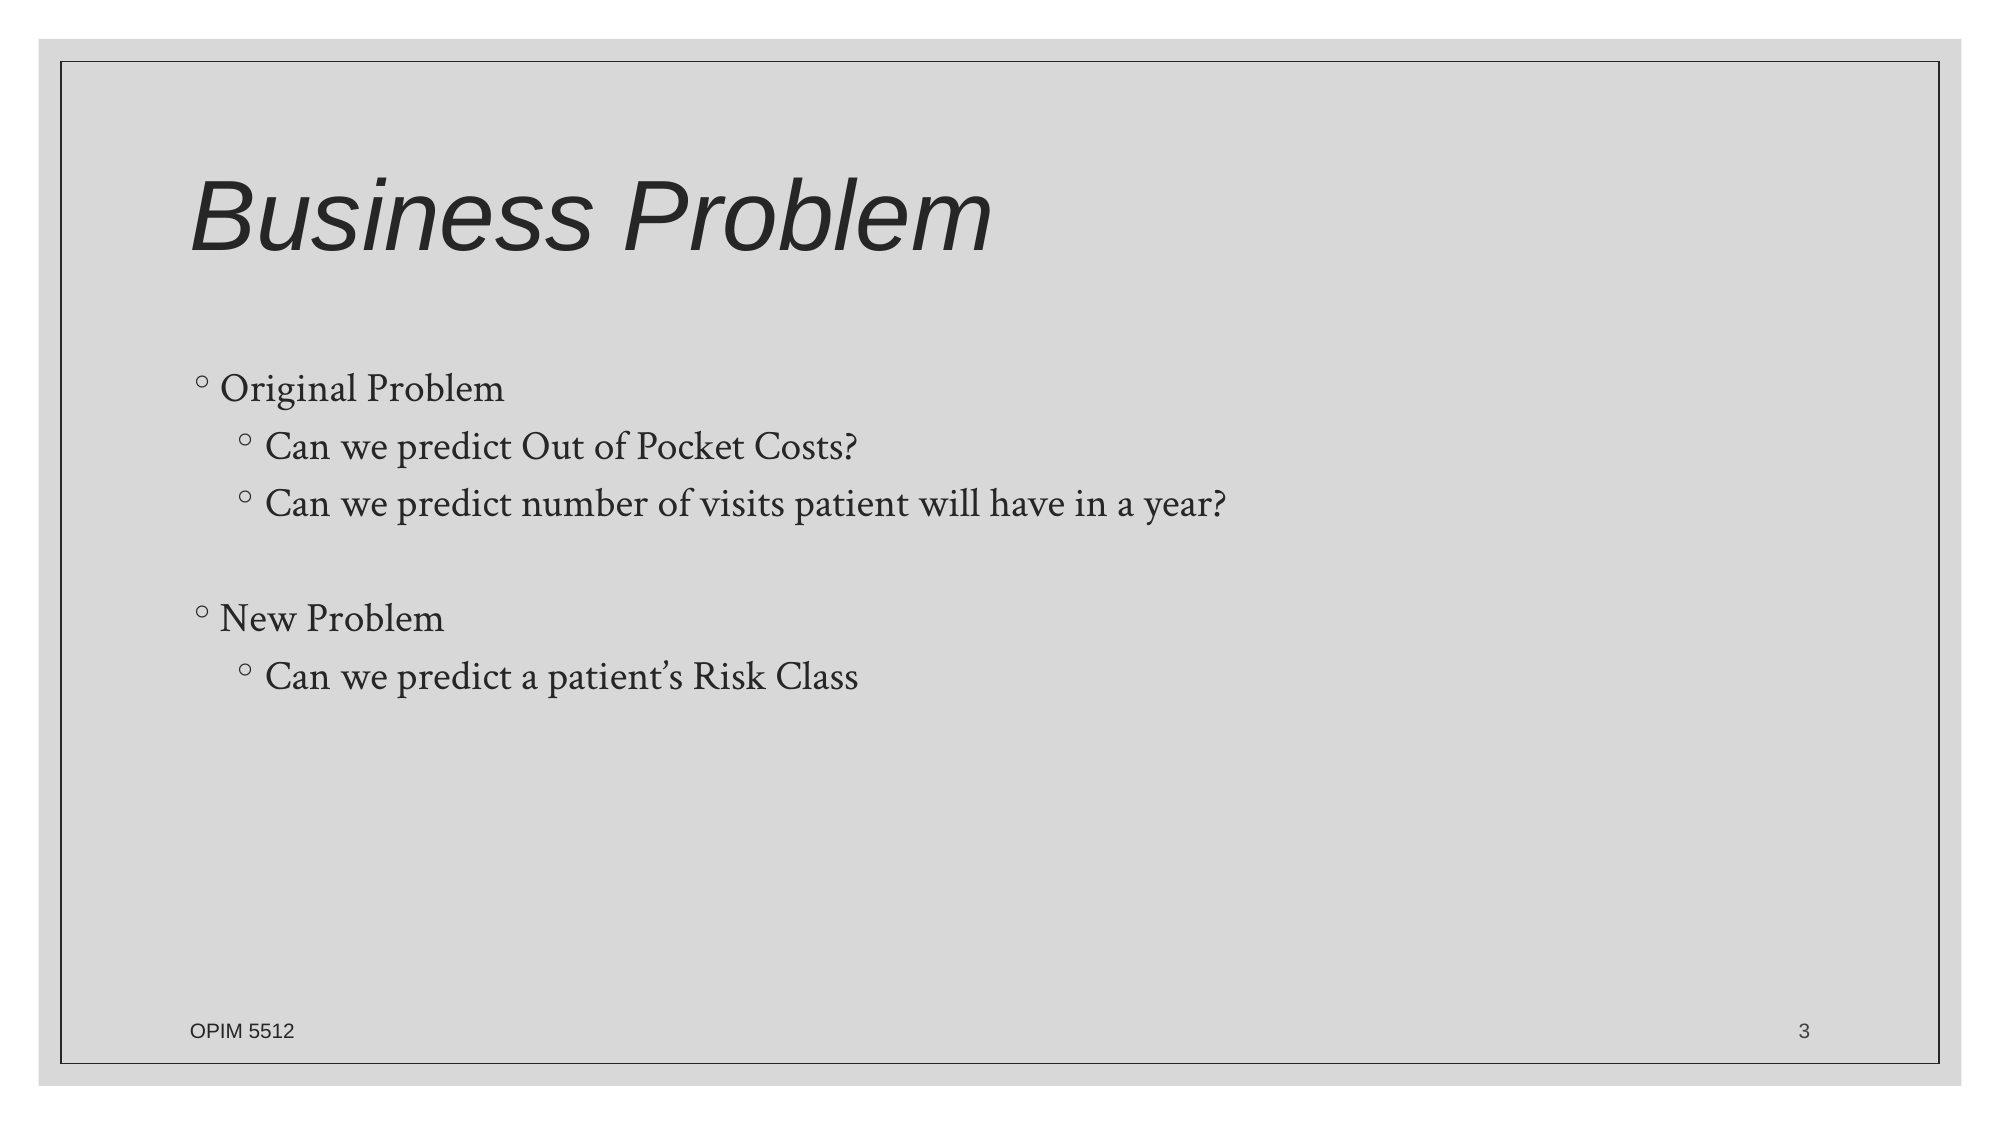

# Business Problem
Original Problem
Can we predict Out of Pocket Costs?
Can we predict number of visits patient will have in a year?

New Problem
Can we predict a patient’s Risk Class

OPIM 5512
3